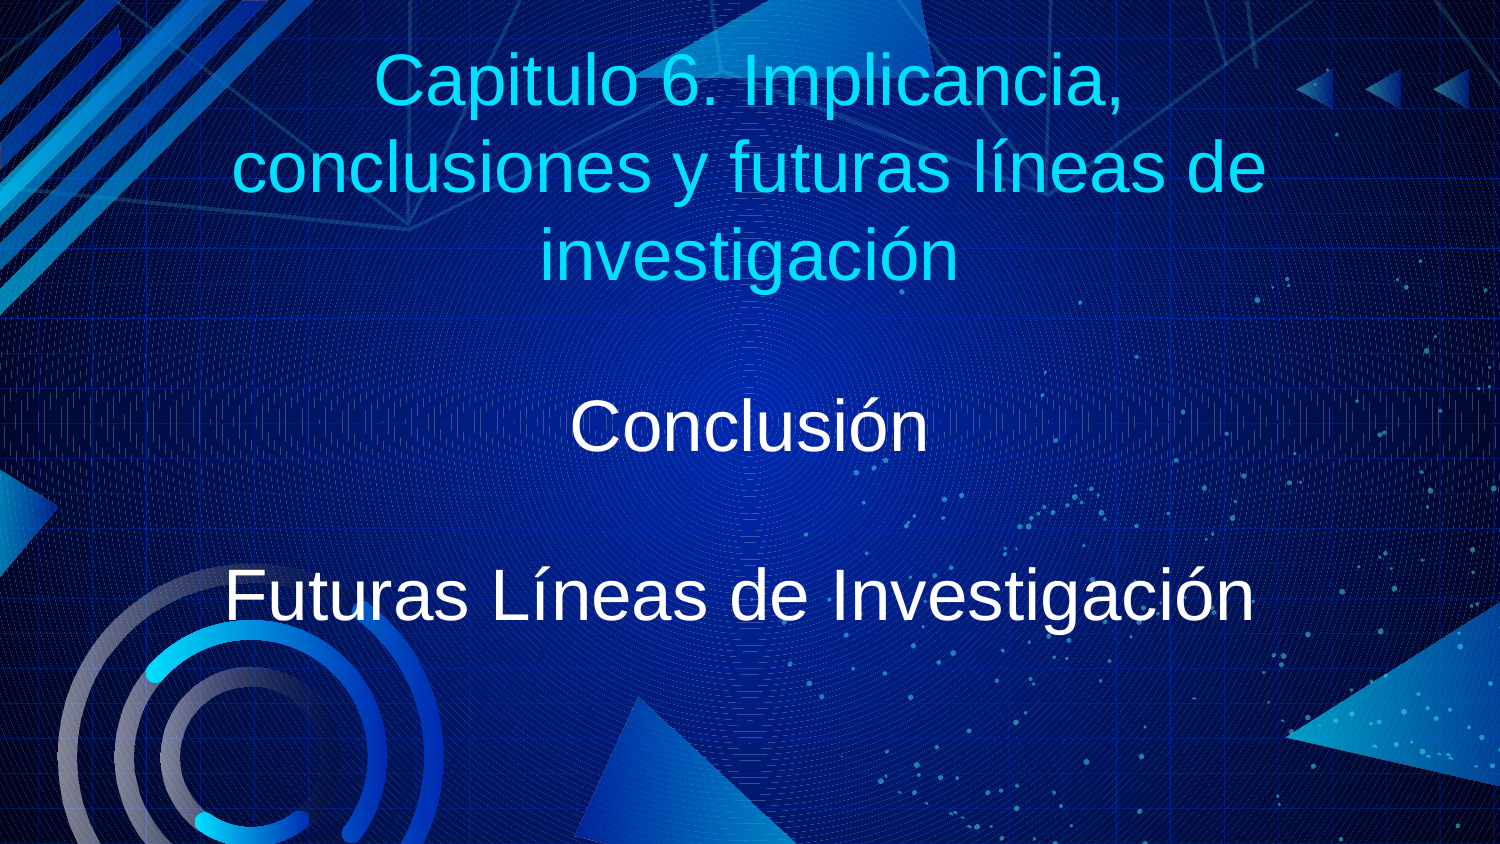

Capitulo 6. Implicancia, conclusiones y futuras líneas de investigación
Conclusión
Futuras Líneas de Investigación